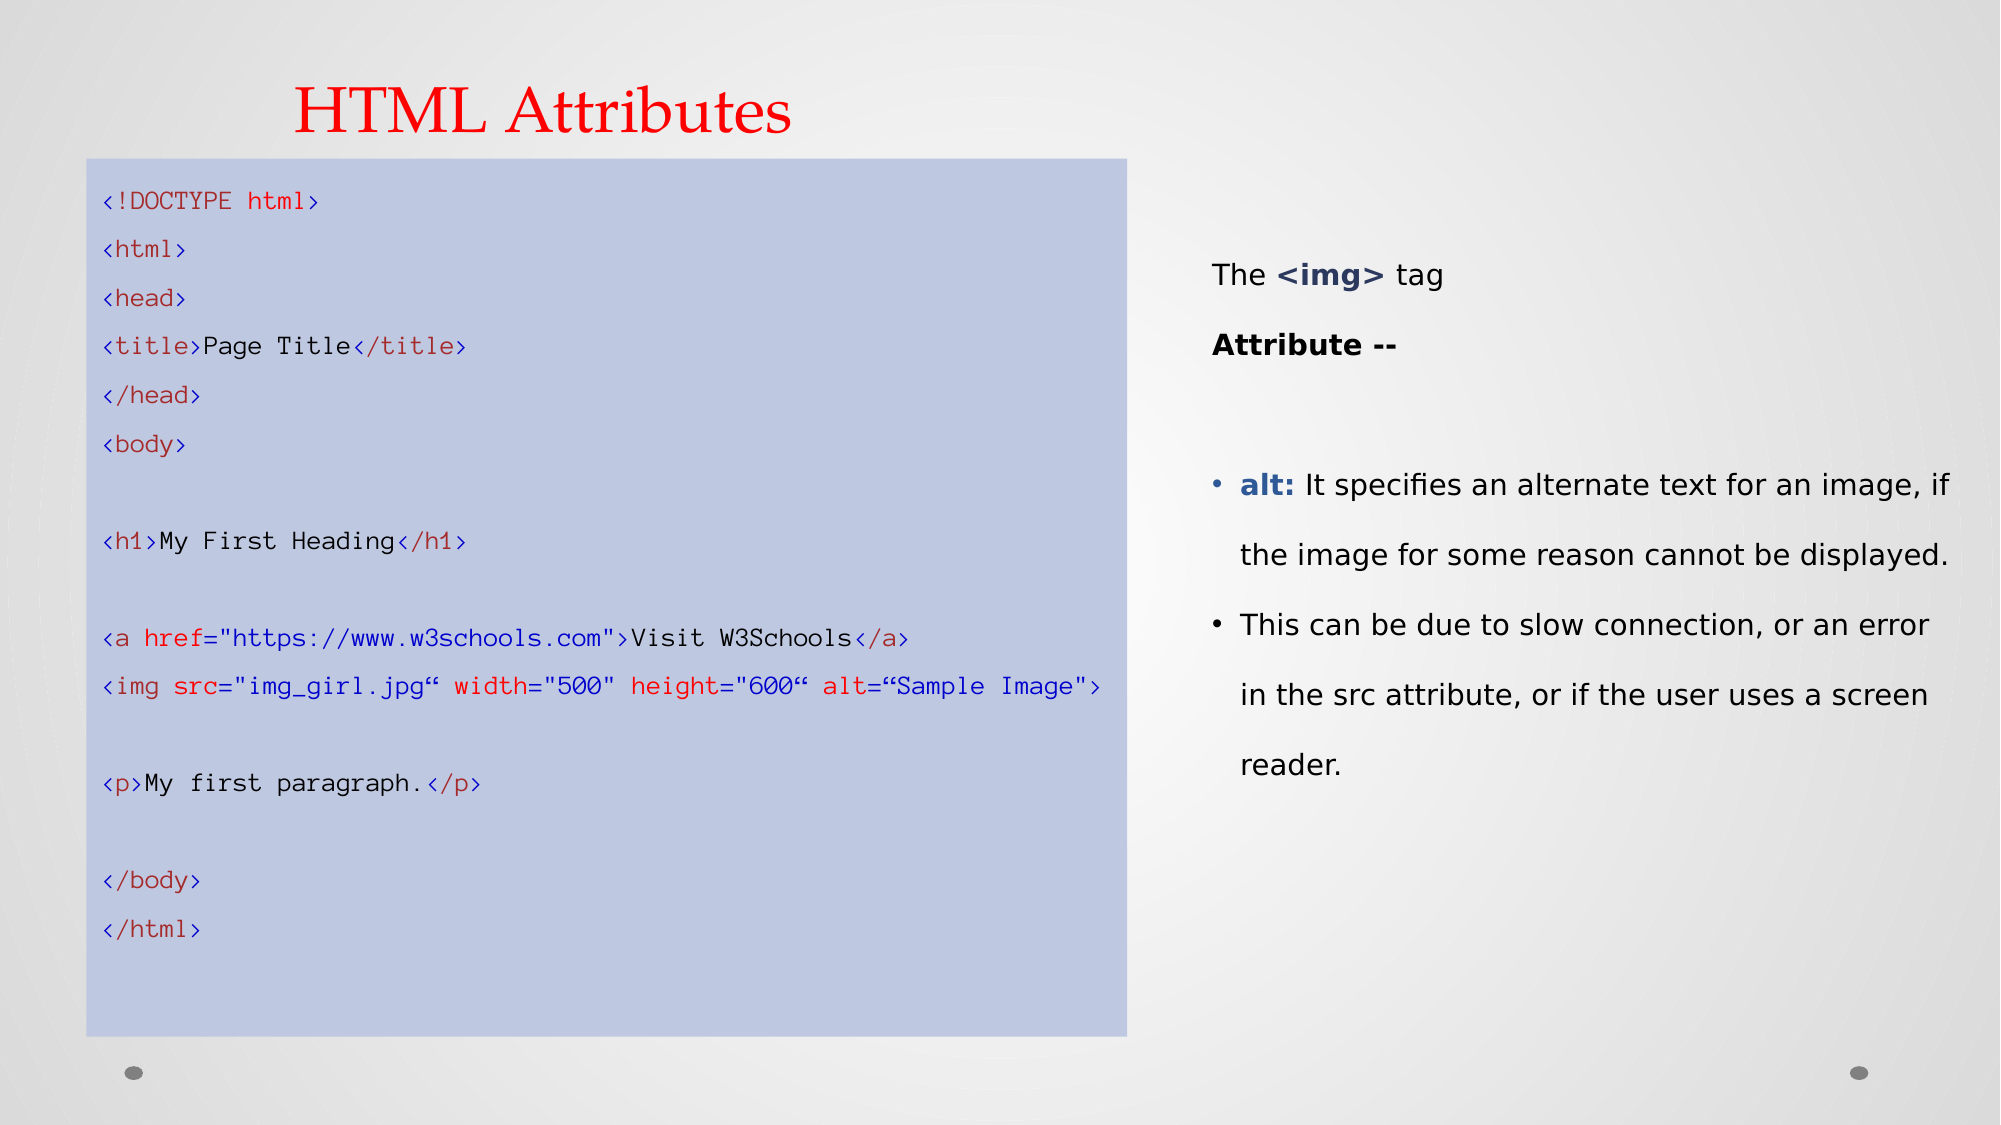

# HTML Attributes
<!DOCTYPE html>
<html>
<head>
<title>Page Title</title>
</head>
<body>
<h1>My First Heading</h1>

<a href="https://www.w3schools.com">Visit W3Schools</a>
<img src="img_girl.jpg“ width="500" height="600“ alt=“Sample Image">
<p>My first paragraph.</p>
</body>
</html>
The <img> tag
Attribute --

alt: It specifies an alternate text for an image, if the image for some reason cannot be displayed.
This can be due to slow connection, or an error in the src attribute, or if the user uses a screen reader.